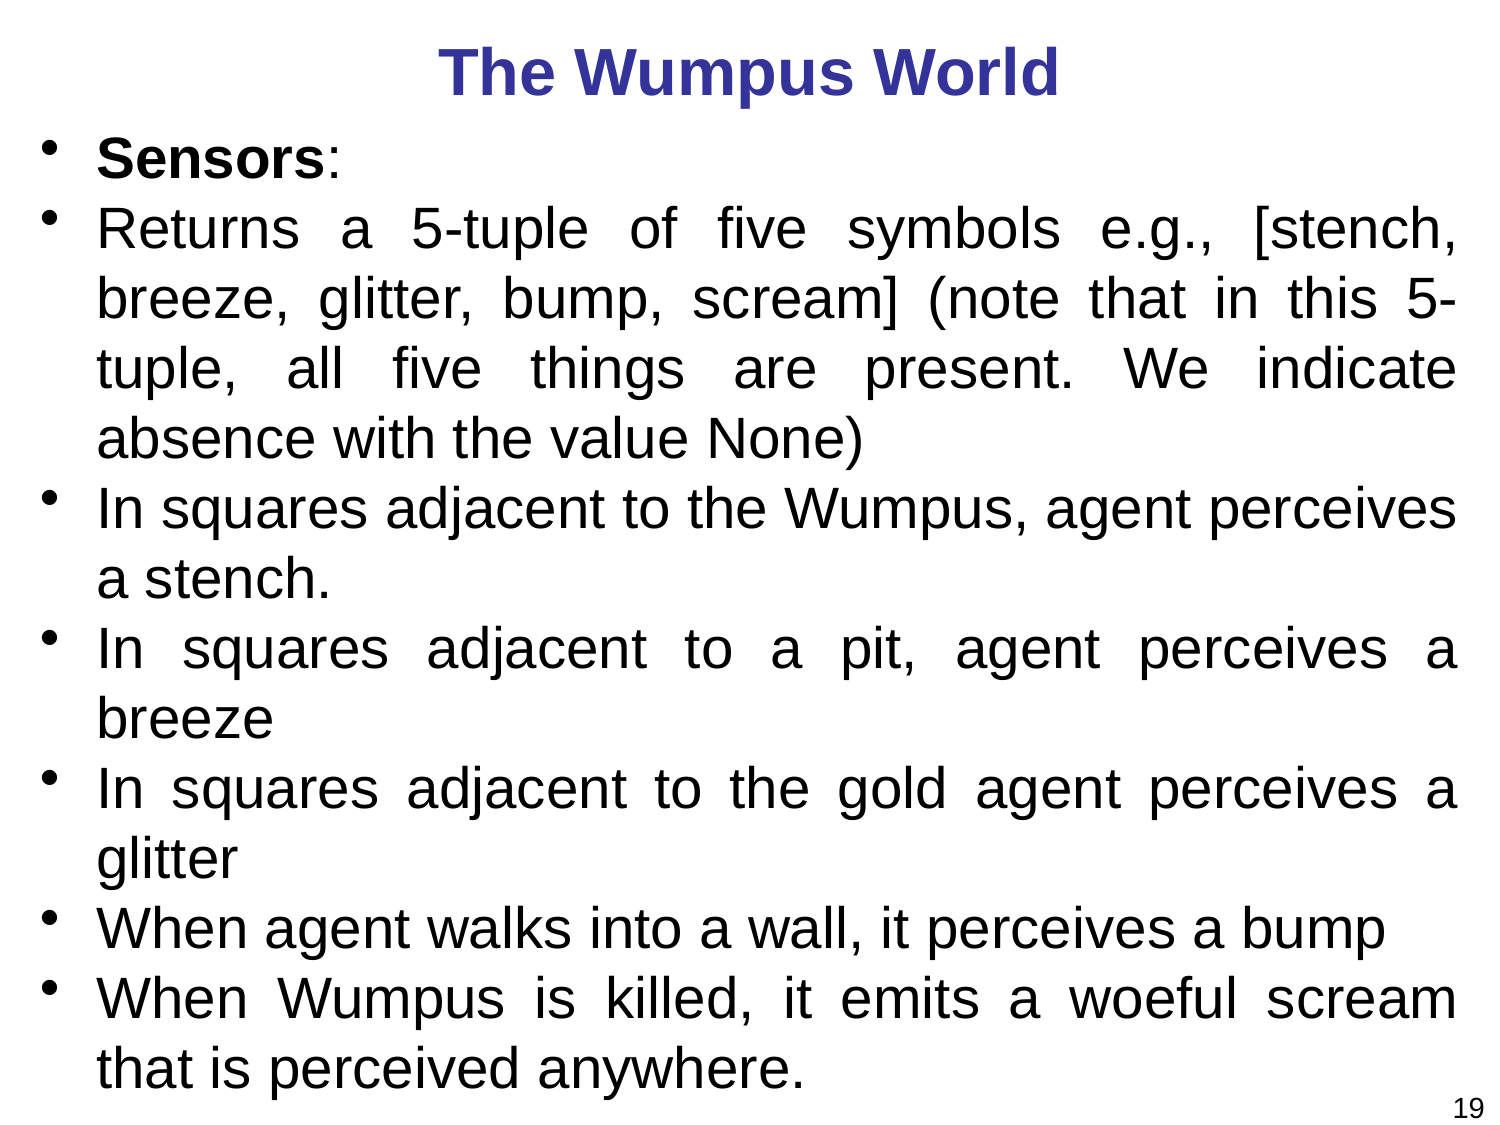

# The Wumpus World
Sensors:
Returns a 5-tuple of five symbols e.g., [stench, breeze, glitter, bump, scream] (note that in this 5-tuple, all five things are present. We indicate absence with the value None)
In squares adjacent to the Wumpus, agent perceives a stench.
In squares adjacent to a pit, agent perceives a breeze
In squares adjacent to the gold agent perceives a glitter
When agent walks into a wall, it perceives a bump
When Wumpus is killed, it emits a woeful scream that is perceived anywhere.

19